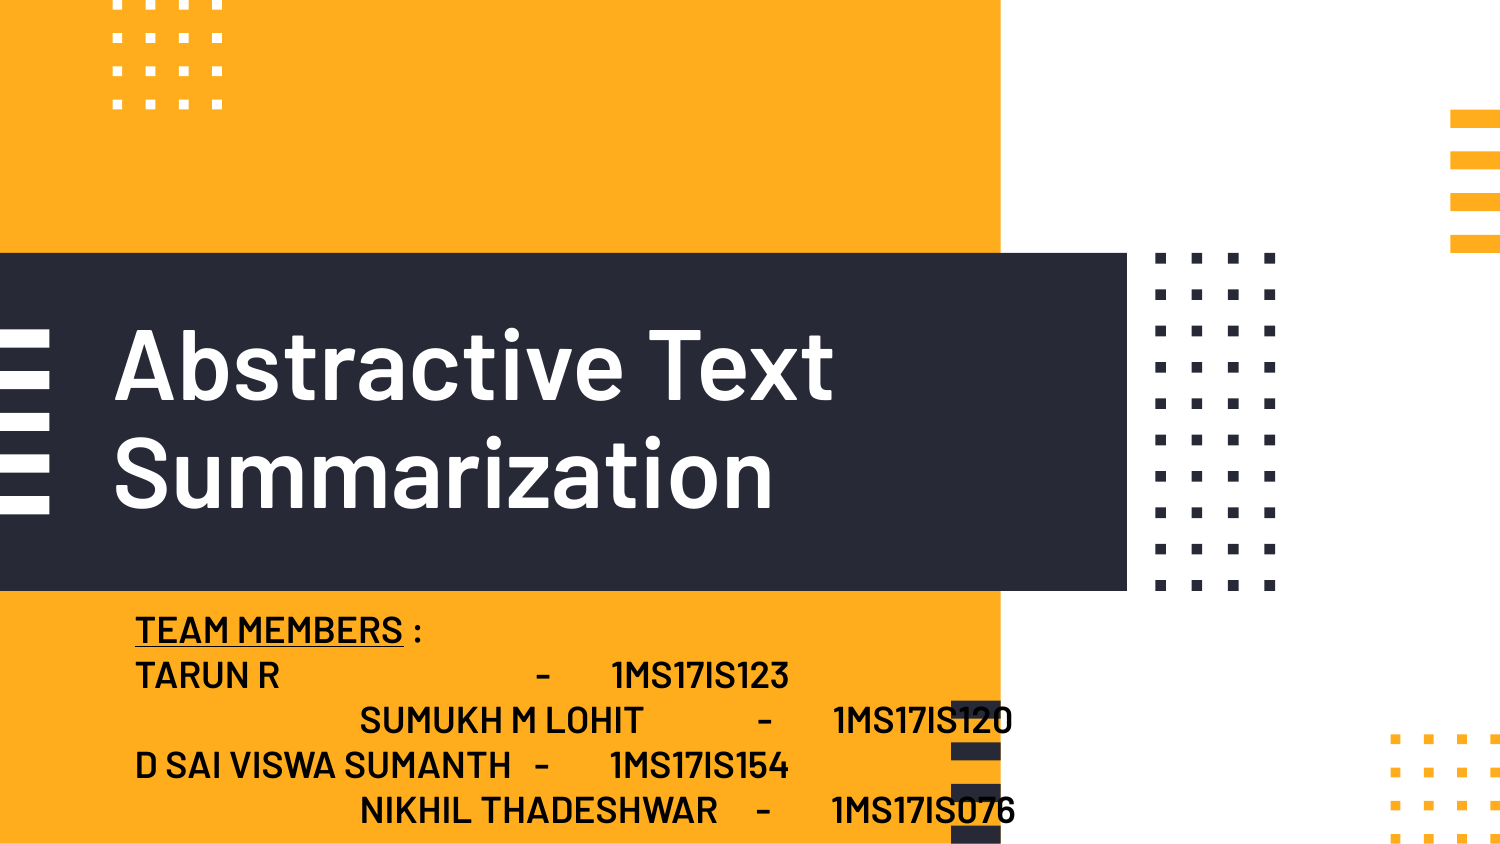

# Abstractive Text Summarization
                                      TEAM MEMBERS :
        TARUN R                                  -        1MS17IS123
			        SUMUKH M LOHIT               -        1MS17IS120
                                      D SAI VISWA SUMANTH   -        1MS17IS154
			        NIKHIL THADESHWAR     -        1MS17IS076